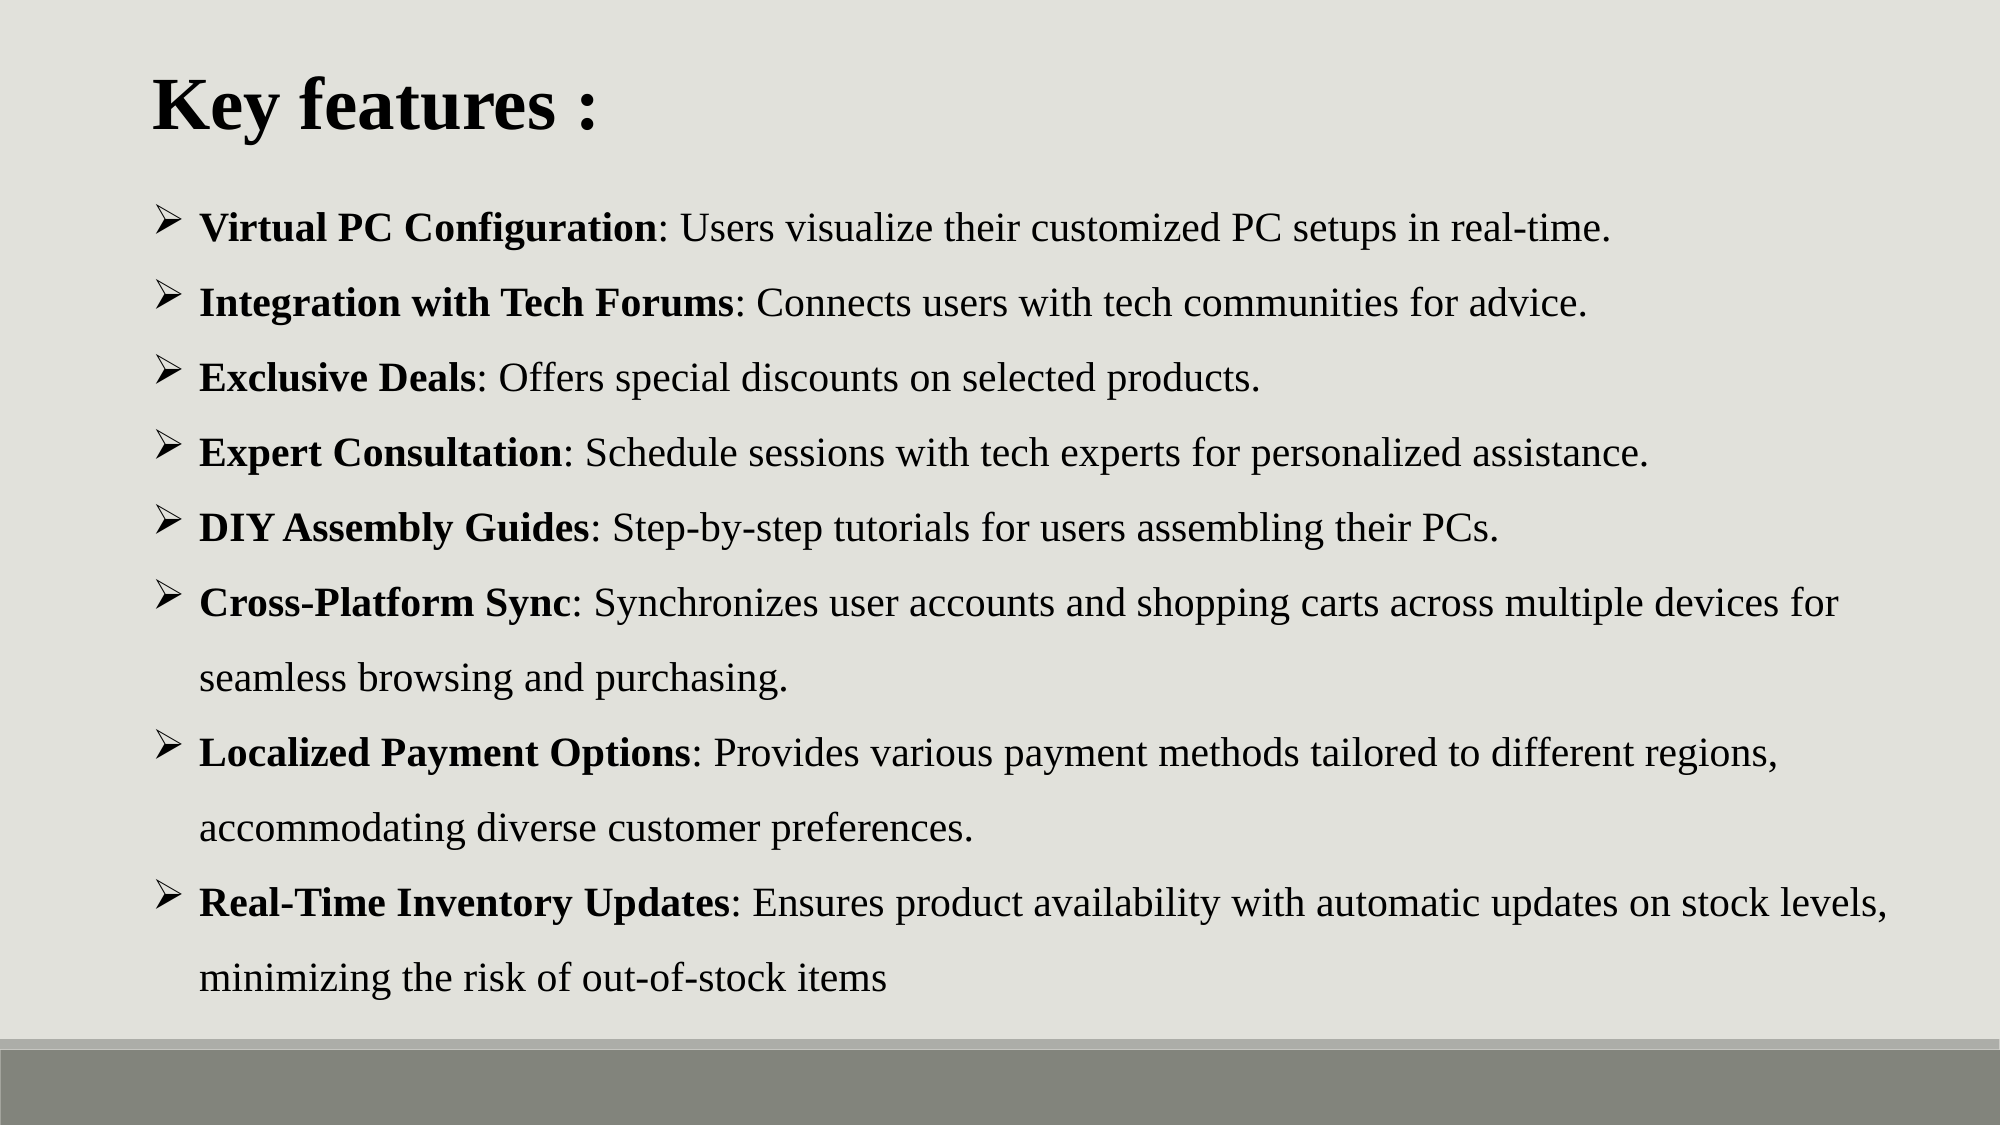

Key features :
Virtual PC Configuration: Users visualize their customized PC setups in real-time.
Integration with Tech Forums: Connects users with tech communities for advice.
Exclusive Deals: Offers special discounts on selected products.
Expert Consultation: Schedule sessions with tech experts for personalized assistance.
DIY Assembly Guides: Step-by-step tutorials for users assembling their PCs.
Cross-Platform Sync: Synchronizes user accounts and shopping carts across multiple devices for seamless browsing and purchasing.
Localized Payment Options: Provides various payment methods tailored to different regions, accommodating diverse customer preferences.
Real-Time Inventory Updates: Ensures product availability with automatic updates on stock levels, minimizing the risk of out-of-stock items